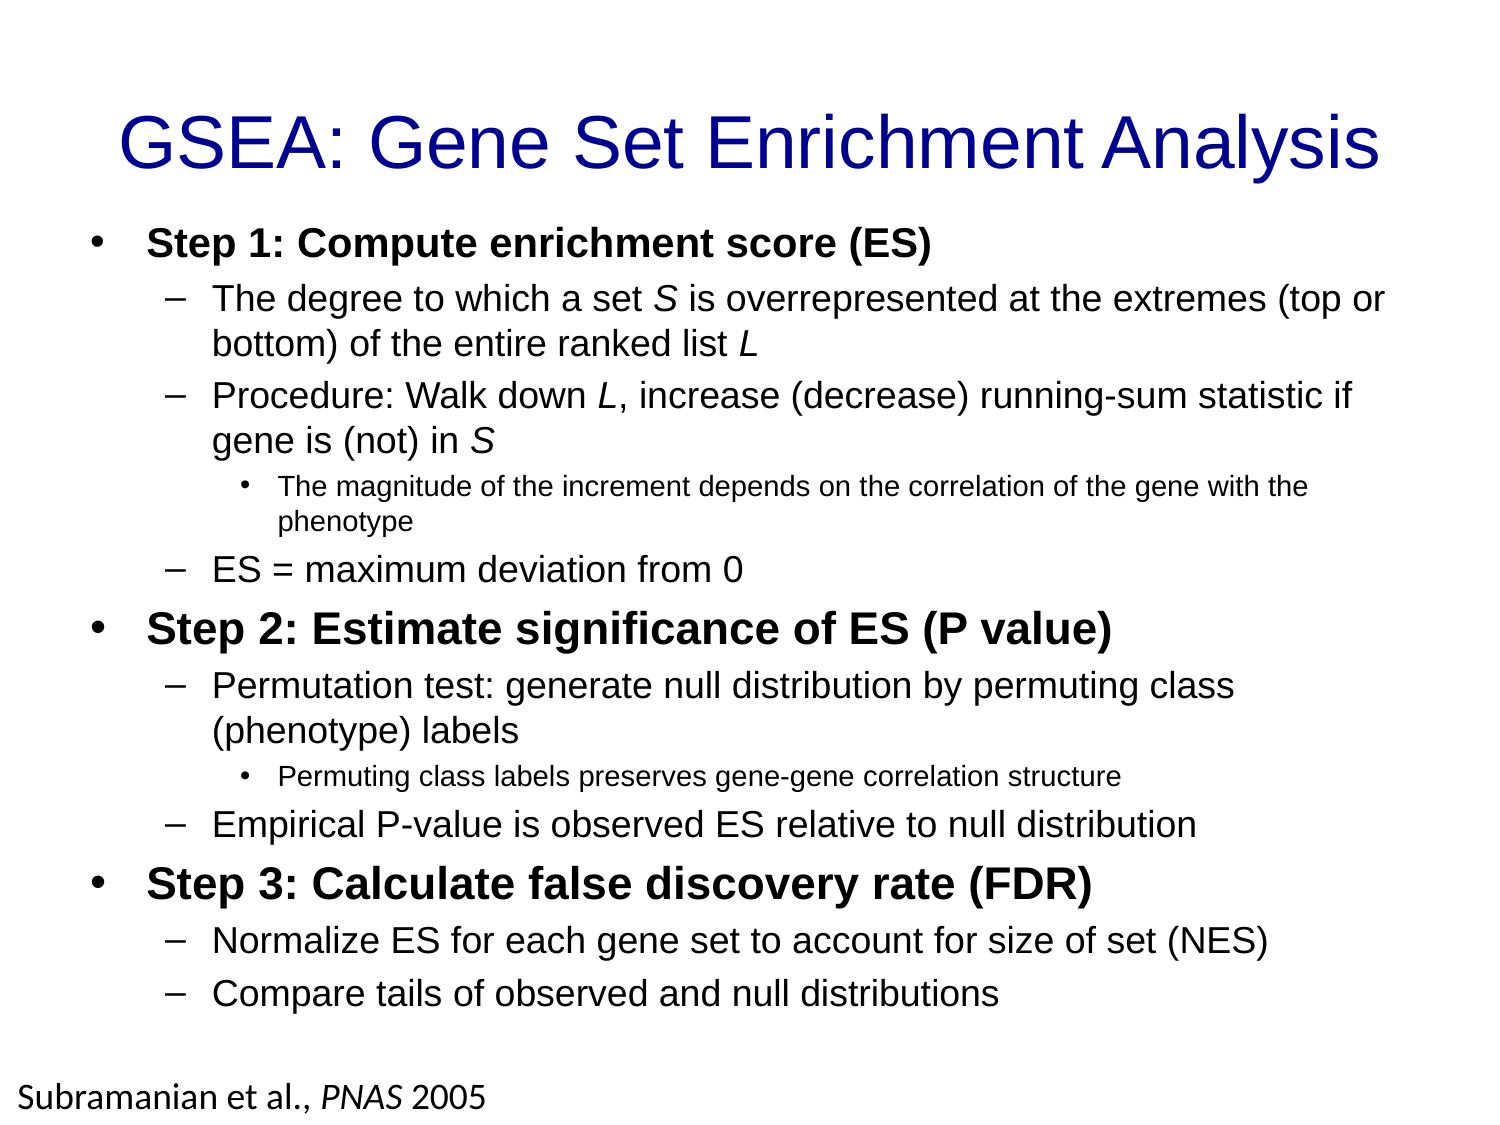

# GSEA: Gene Set Enrichment Analysis
Step 1: Compute enrichment score (ES)
The degree to which a set S is overrepresented at the extremes (top or bottom) of the entire ranked list L
Procedure: Walk down L, increase (decrease) running-sum statistic if gene is (not) in S
The magnitude of the increment depends on the correlation of the gene with the phenotype
ES = maximum deviation from 0
Step 2: Estimate significance of ES (P value)
Permutation test: generate null distribution by permuting class (phenotype) labels
Permuting class labels preserves gene-gene correlation structure
Empirical P-value is observed ES relative to null distribution
Step 3: Calculate false discovery rate (FDR)
Normalize ES for each gene set to account for size of set (NES)
Compare tails of observed and null distributions
Subramanian et al., PNAS 2005